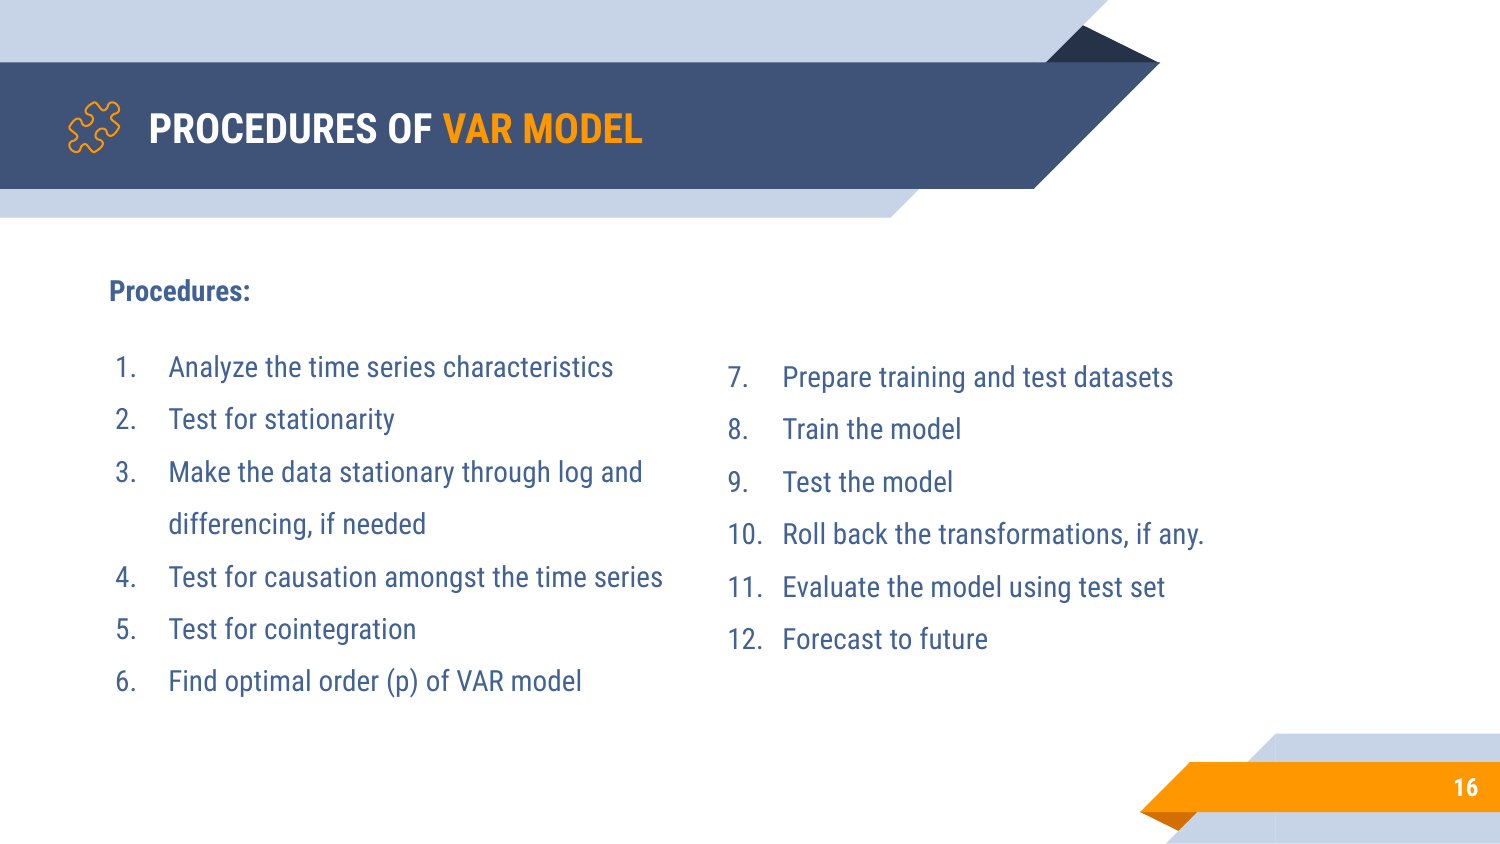

# PROCEDURES OF VAR MODEL

Procedures:
Analyze the time series characteristics
Test for stationarity
Make the data stationary through log and differencing, if needed
Test for causation amongst the time series
Test for cointegration
Find optimal order (p) of VAR model

Prepare training and test datasets
Train the model
Test the model
Roll back the transformations, if any.
Evaluate the model using test set
Forecast to future

16